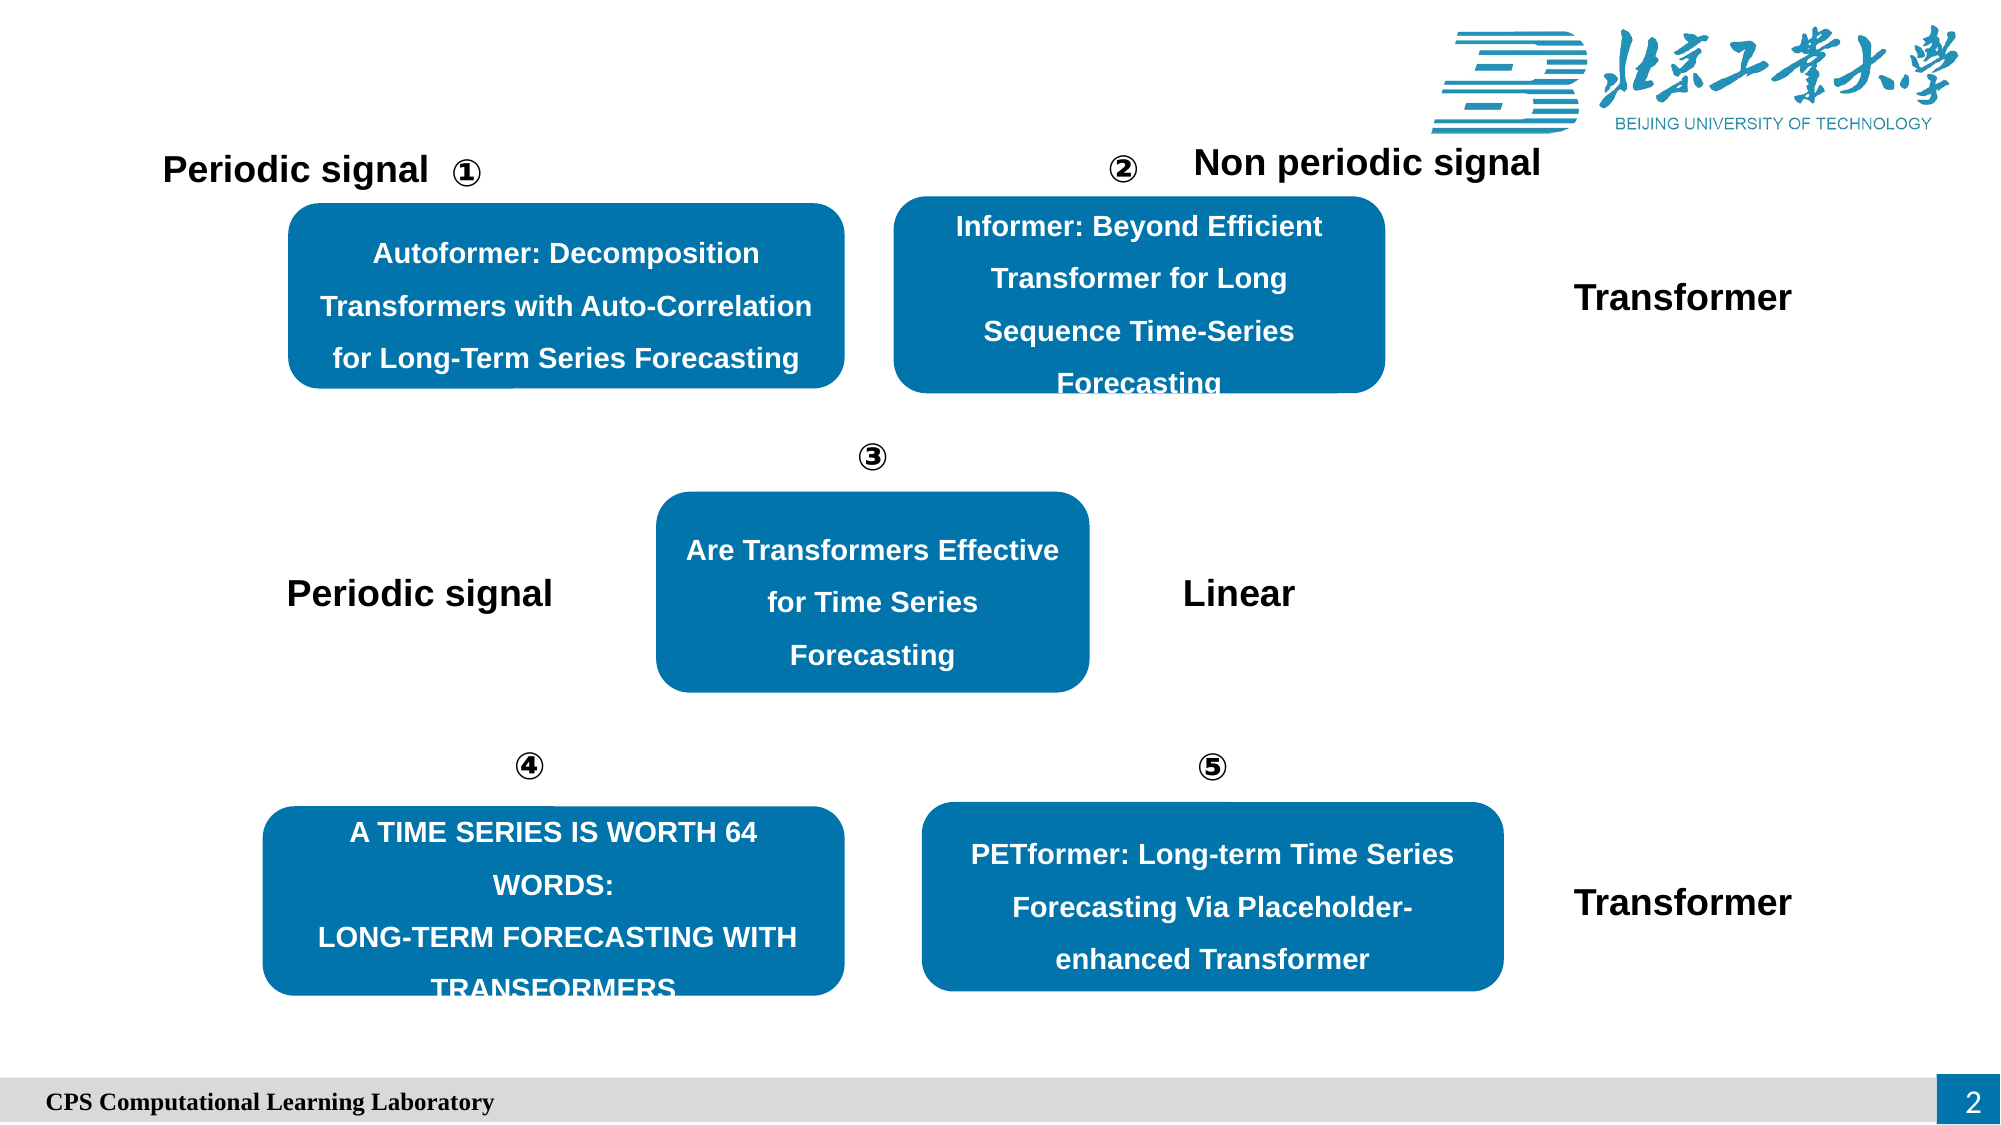

Non periodic signal
Periodic signal
②
①
Informer: Beyond Efficient Transformer for Long Sequence Time-Series Forecasting
Autoformer: Decomposition Transformers with Auto-Correlation for Long-Term Series Forecasting
Transformer
③
Are Transformers Effective for Time Series Forecasting
Periodic signal
Linear
④
⑤
PETformer: Long-term Time Series Forecasting Via Placeholder-enhanced Transformer
A TIME SERIES IS WORTH 64 WORDS:
 LONG-TERM FORECASTING WITH TRANSFORMERS
Transformer